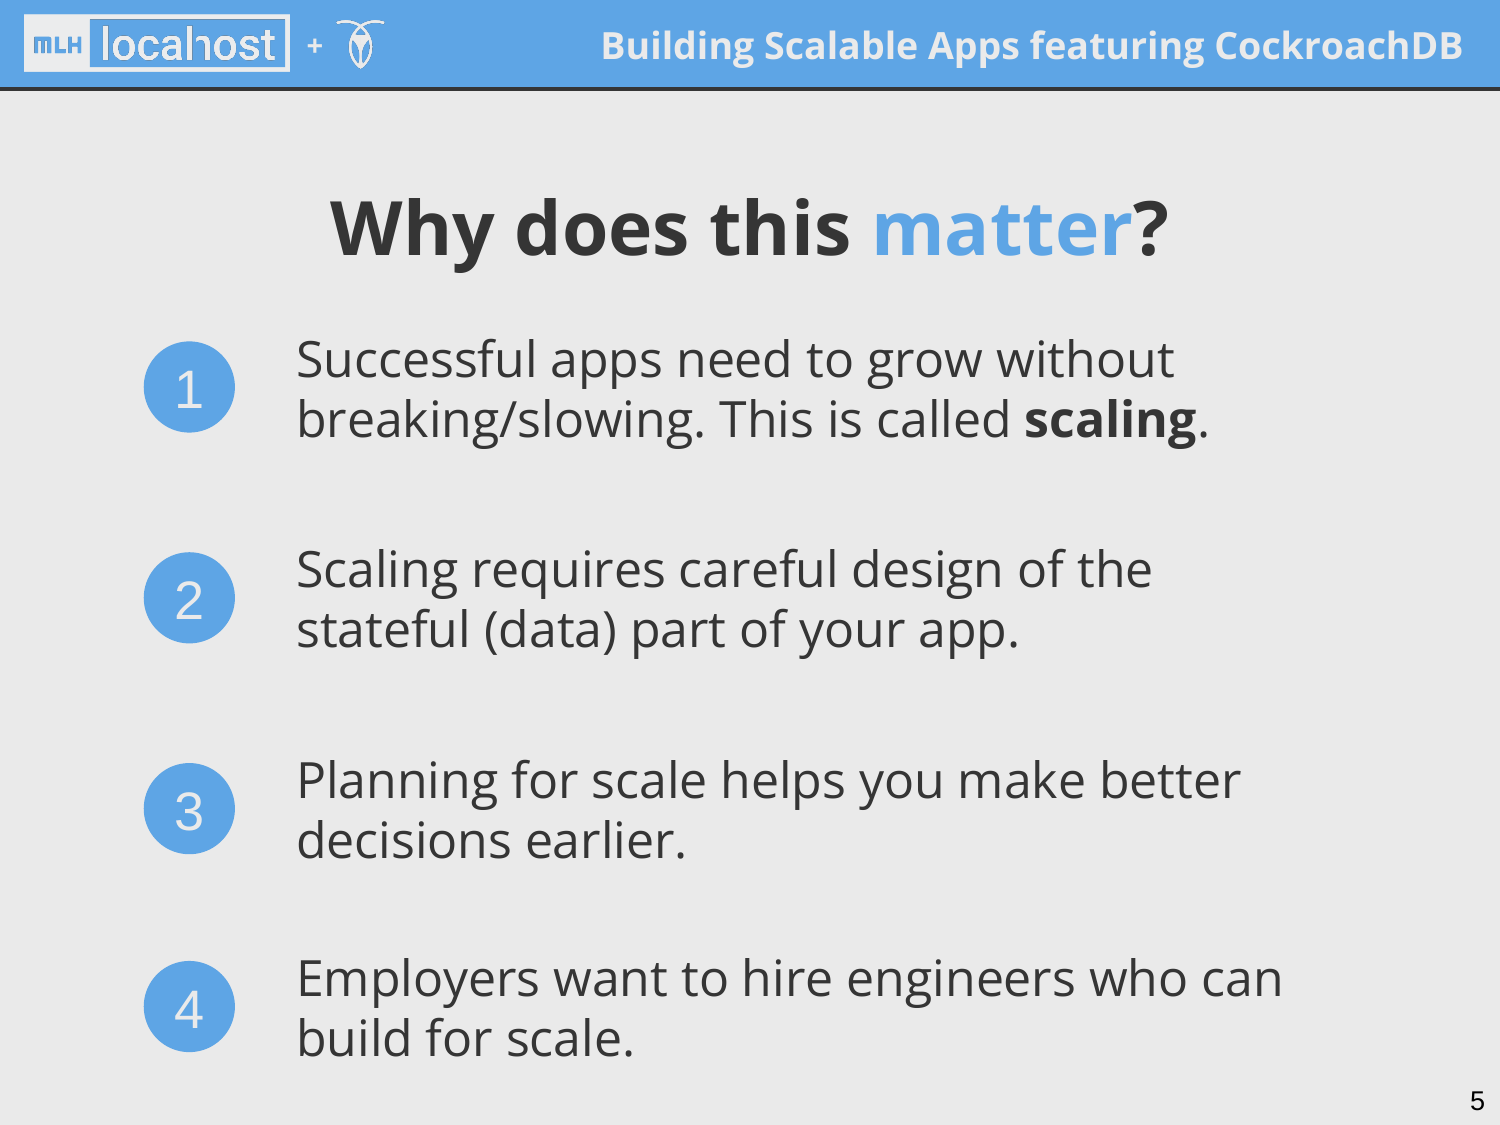

# Why does this matter?
Successful apps need to grow without breaking/slowing. This is called scaling.
1
Scaling requires careful design of the stateful (data) part of your app.
2
Planning for scale helps you make better decisions earlier.
3
Employers want to hire engineers who can build for scale.
4
5